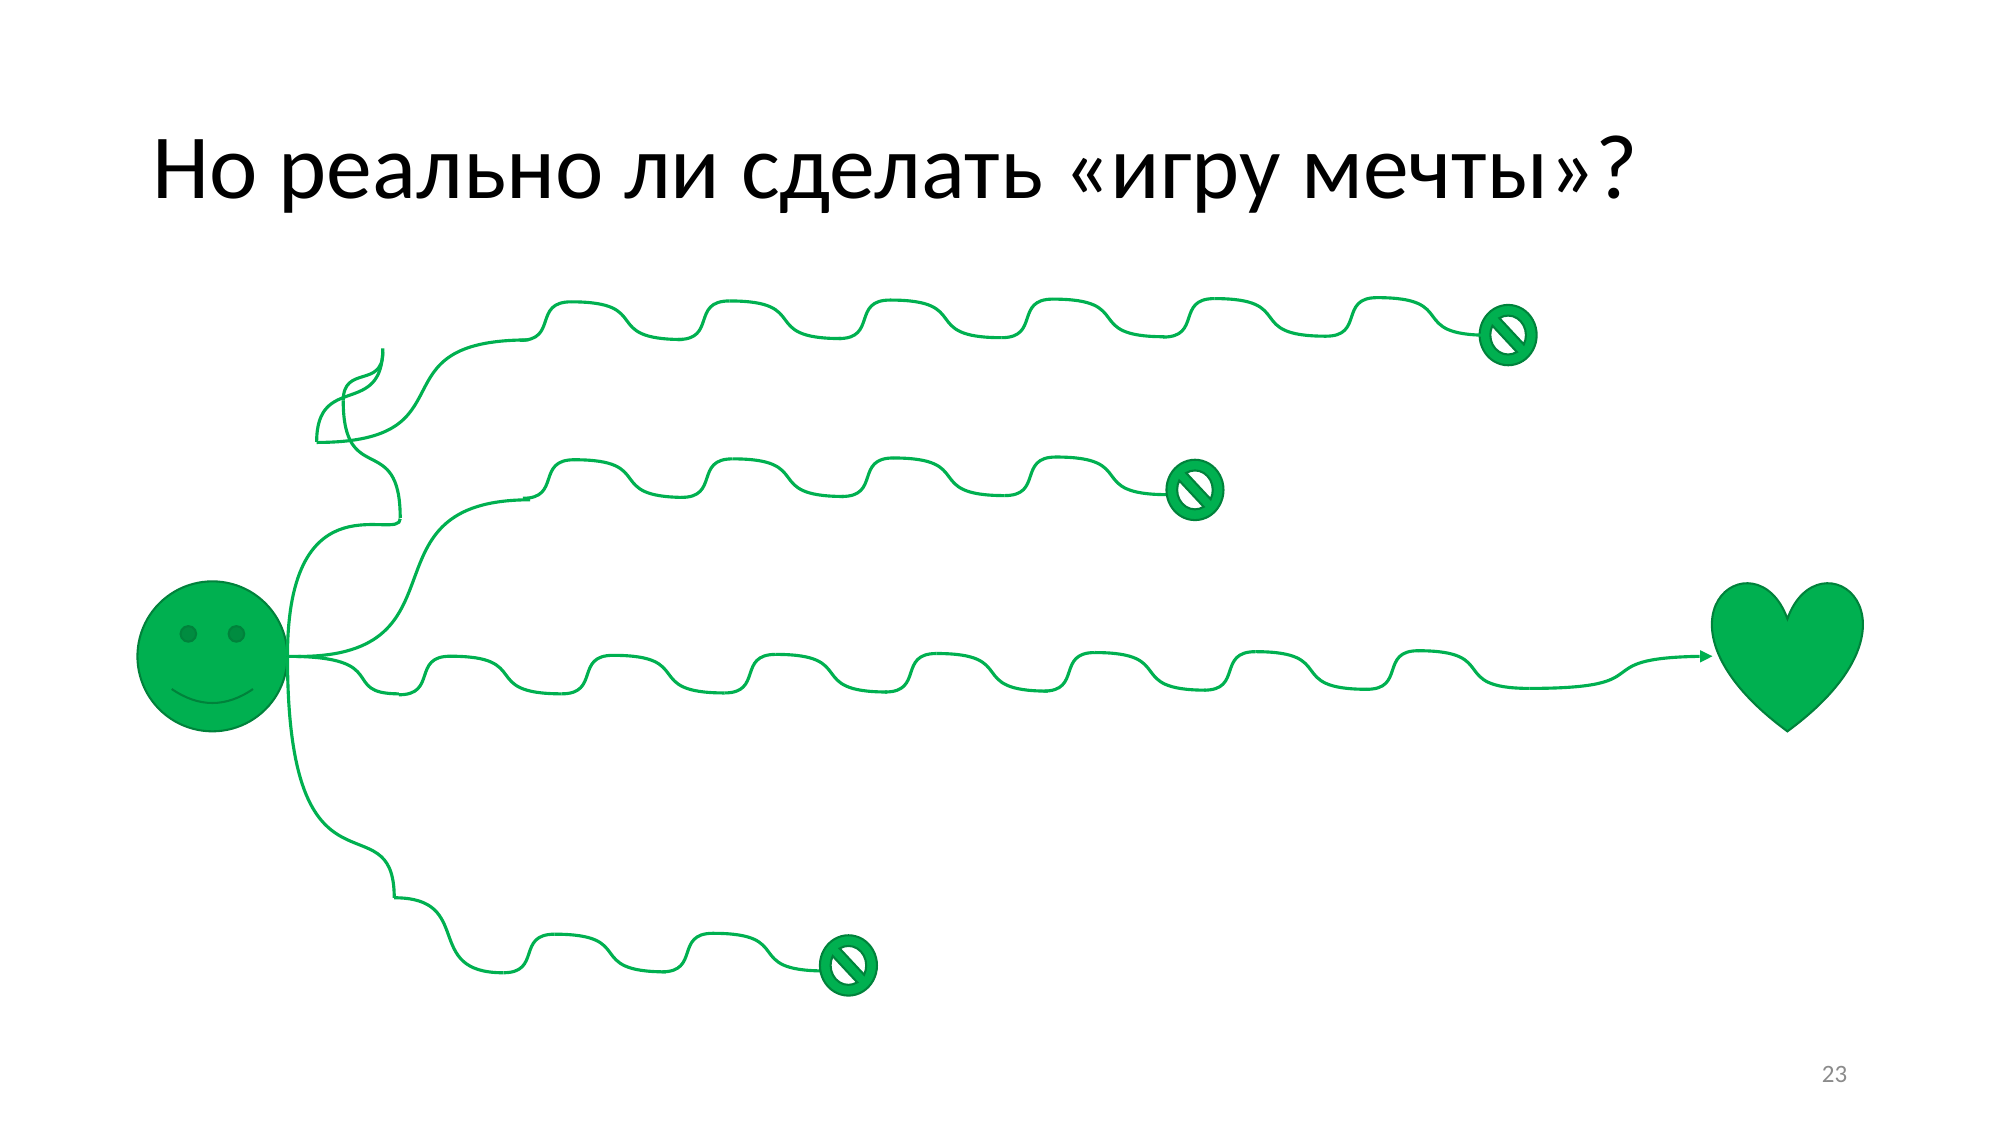

# Но реально ли сделать «игру мечты»?

23